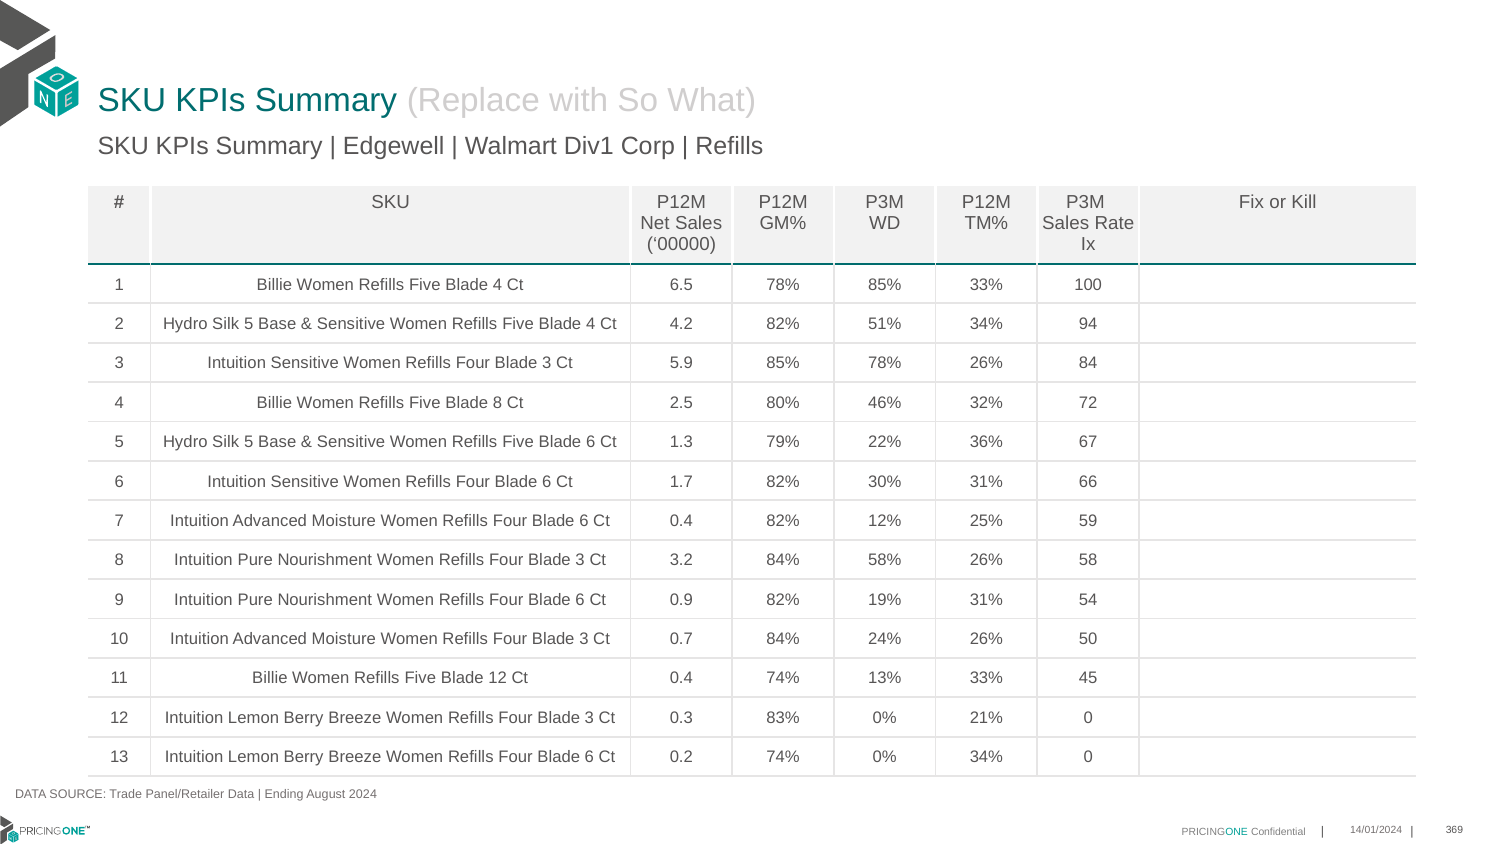

# SKU KPIs Summary (Replace with So What)
SKU KPIs Summary | Edgewell | Walmart Div1 Corp | Refills
| # | SKU | P12M Net Sales (‘00000) | P12M GM% | P3M WD | P12M TM% | P3M Sales Rate Ix | Fix or Kill |
| --- | --- | --- | --- | --- | --- | --- | --- |
| 1 | Billie Women Refills Five Blade 4 Ct | 6.5 | 78% | 85% | 33% | 100 |  |
| 2 | Hydro Silk 5 Base & Sensitive Women Refills Five Blade 4 Ct | 4.2 | 82% | 51% | 34% | 94 |  |
| 3 | Intuition Sensitive Women Refills Four Blade 3 Ct | 5.9 | 85% | 78% | 26% | 84 |  |
| 4 | Billie Women Refills Five Blade 8 Ct | 2.5 | 80% | 46% | 32% | 72 |  |
| 5 | Hydro Silk 5 Base & Sensitive Women Refills Five Blade 6 Ct | 1.3 | 79% | 22% | 36% | 67 |  |
| 6 | Intuition Sensitive Women Refills Four Blade 6 Ct | 1.7 | 82% | 30% | 31% | 66 |  |
| 7 | Intuition Advanced Moisture Women Refills Four Blade 6 Ct | 0.4 | 82% | 12% | 25% | 59 |  |
| 8 | Intuition Pure Nourishment Women Refills Four Blade 3 Ct | 3.2 | 84% | 58% | 26% | 58 |  |
| 9 | Intuition Pure Nourishment Women Refills Four Blade 6 Ct | 0.9 | 82% | 19% | 31% | 54 |  |
| 10 | Intuition Advanced Moisture Women Refills Four Blade 3 Ct | 0.7 | 84% | 24% | 26% | 50 |  |
| 11 | Billie Women Refills Five Blade 12 Ct | 0.4 | 74% | 13% | 33% | 45 |  |
| 12 | Intuition Lemon Berry Breeze Women Refills Four Blade 3 Ct | 0.3 | 83% | 0% | 21% | 0 |  |
| 13 | Intuition Lemon Berry Breeze Women Refills Four Blade 6 Ct | 0.2 | 74% | 0% | 34% | 0 |  |
DATA SOURCE: Trade Panel/Retailer Data | Ending August 2024

14/01/2024
369